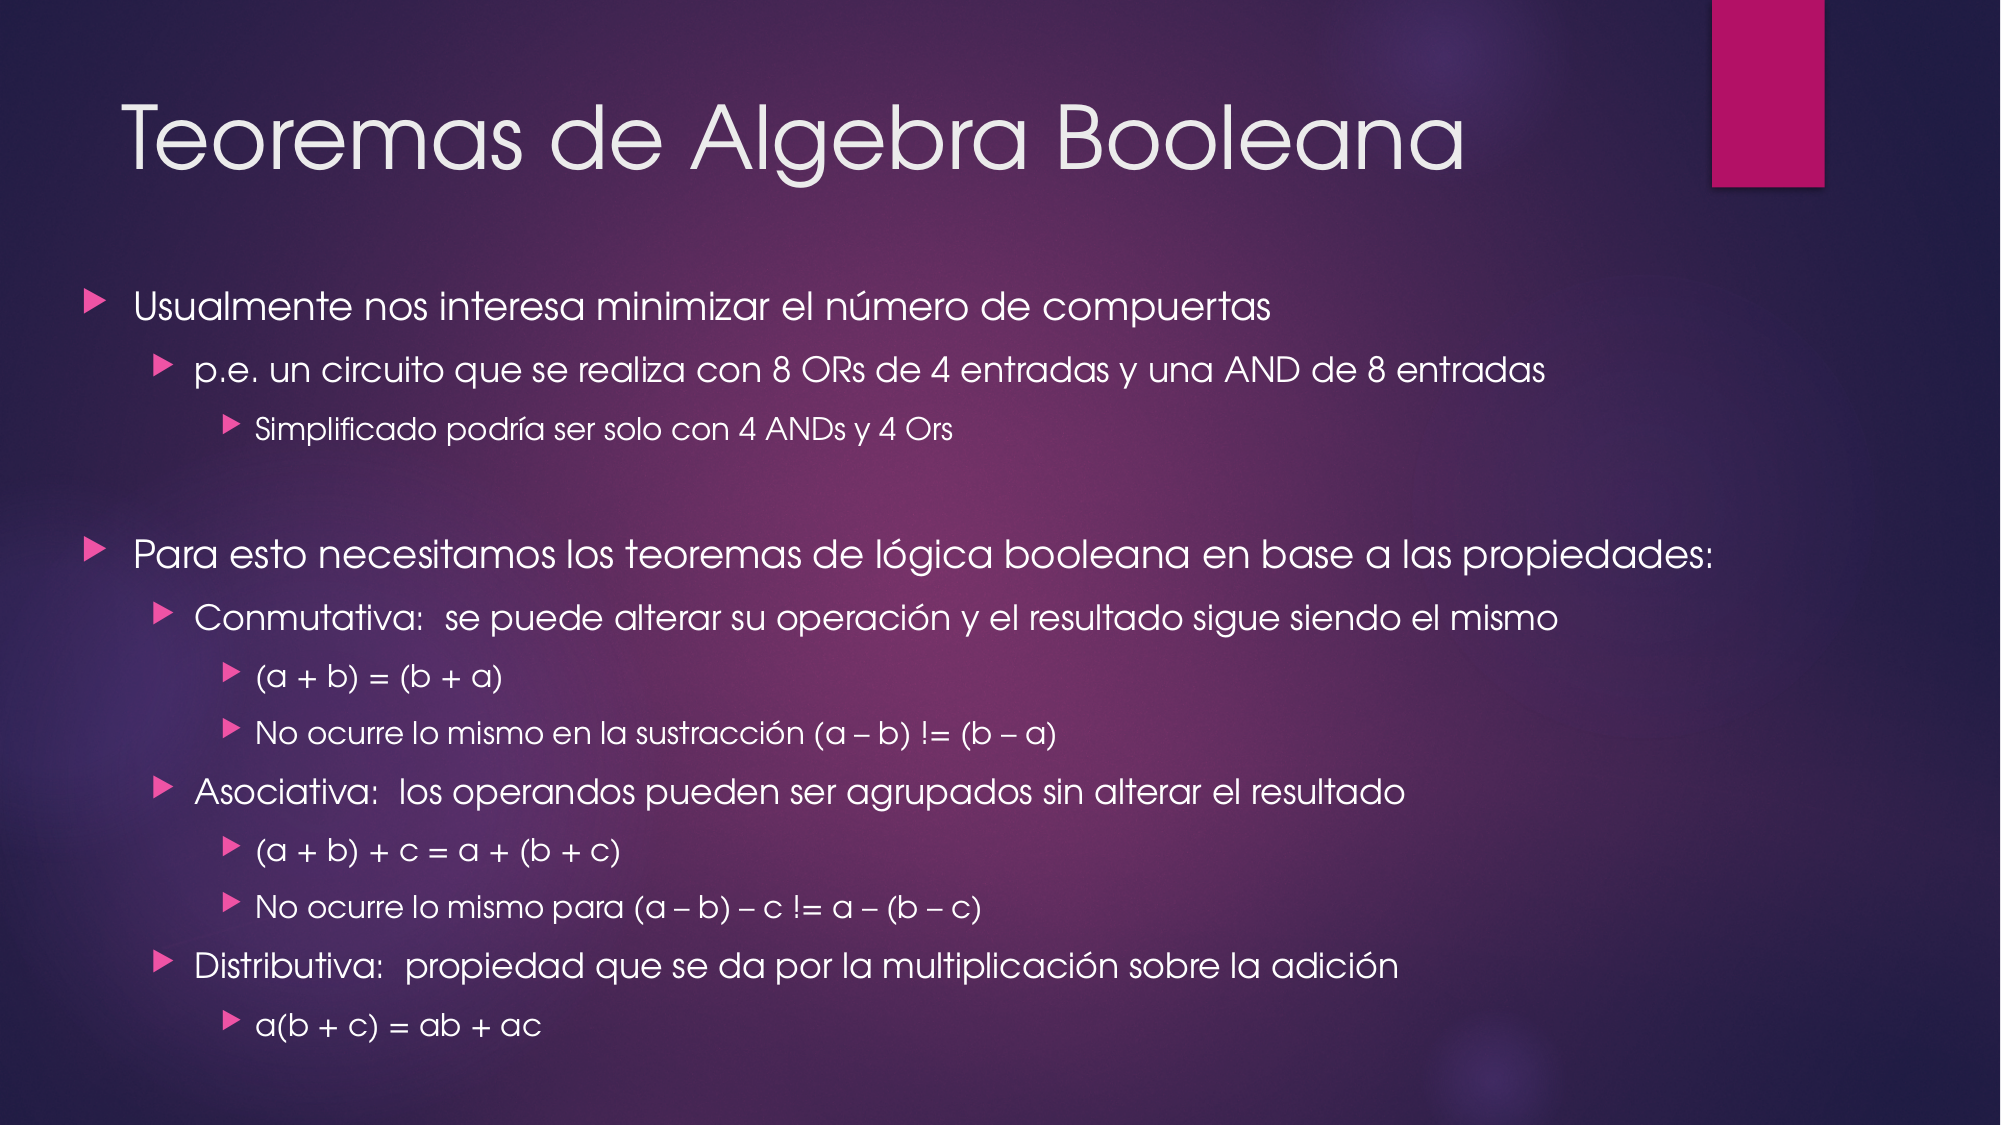

# Teoremas de Algebra Booleana
Usualmente nos interesa minimizar el número de compuertas
p.e. un circuito que se realiza con 8 ORs de 4 entradas y una AND de 8 entradas
Simplificado podría ser solo con 4 ANDs y 4 Ors

Para esto necesitamos los teoremas de lógica booleana en base a las propiedades:
Conmutativa:  se puede alterar su operación y el resultado sigue siendo el mismo
(a + b) = (b + a)
No ocurre lo mismo en la sustracción (a – b) != (b – a)
Asociativa:  los operandos pueden ser agrupados sin alterar el resultado
(a + b) + c = a + (b + c)
No ocurre lo mismo para (a – b) – c != a – (b – c)
Distributiva:  propiedad que se da por la multiplicación sobre la adición
a(b + c) = ab + ac